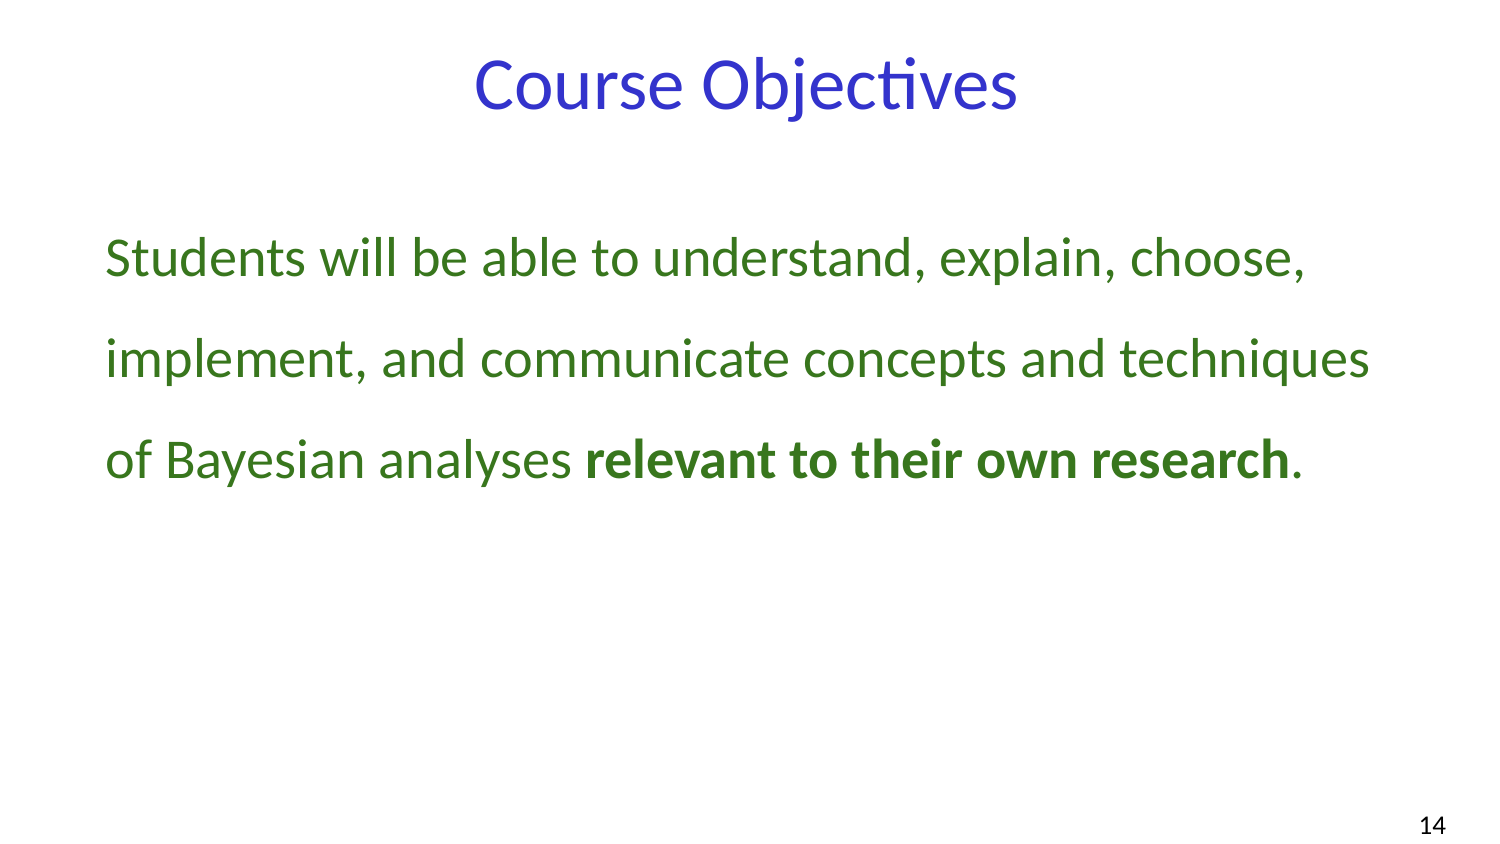

# Course Objectives
Students will be able to understand, explain, choose, implement, and communicate concepts and techniques of Bayesian analyses relevant to their own research.

14